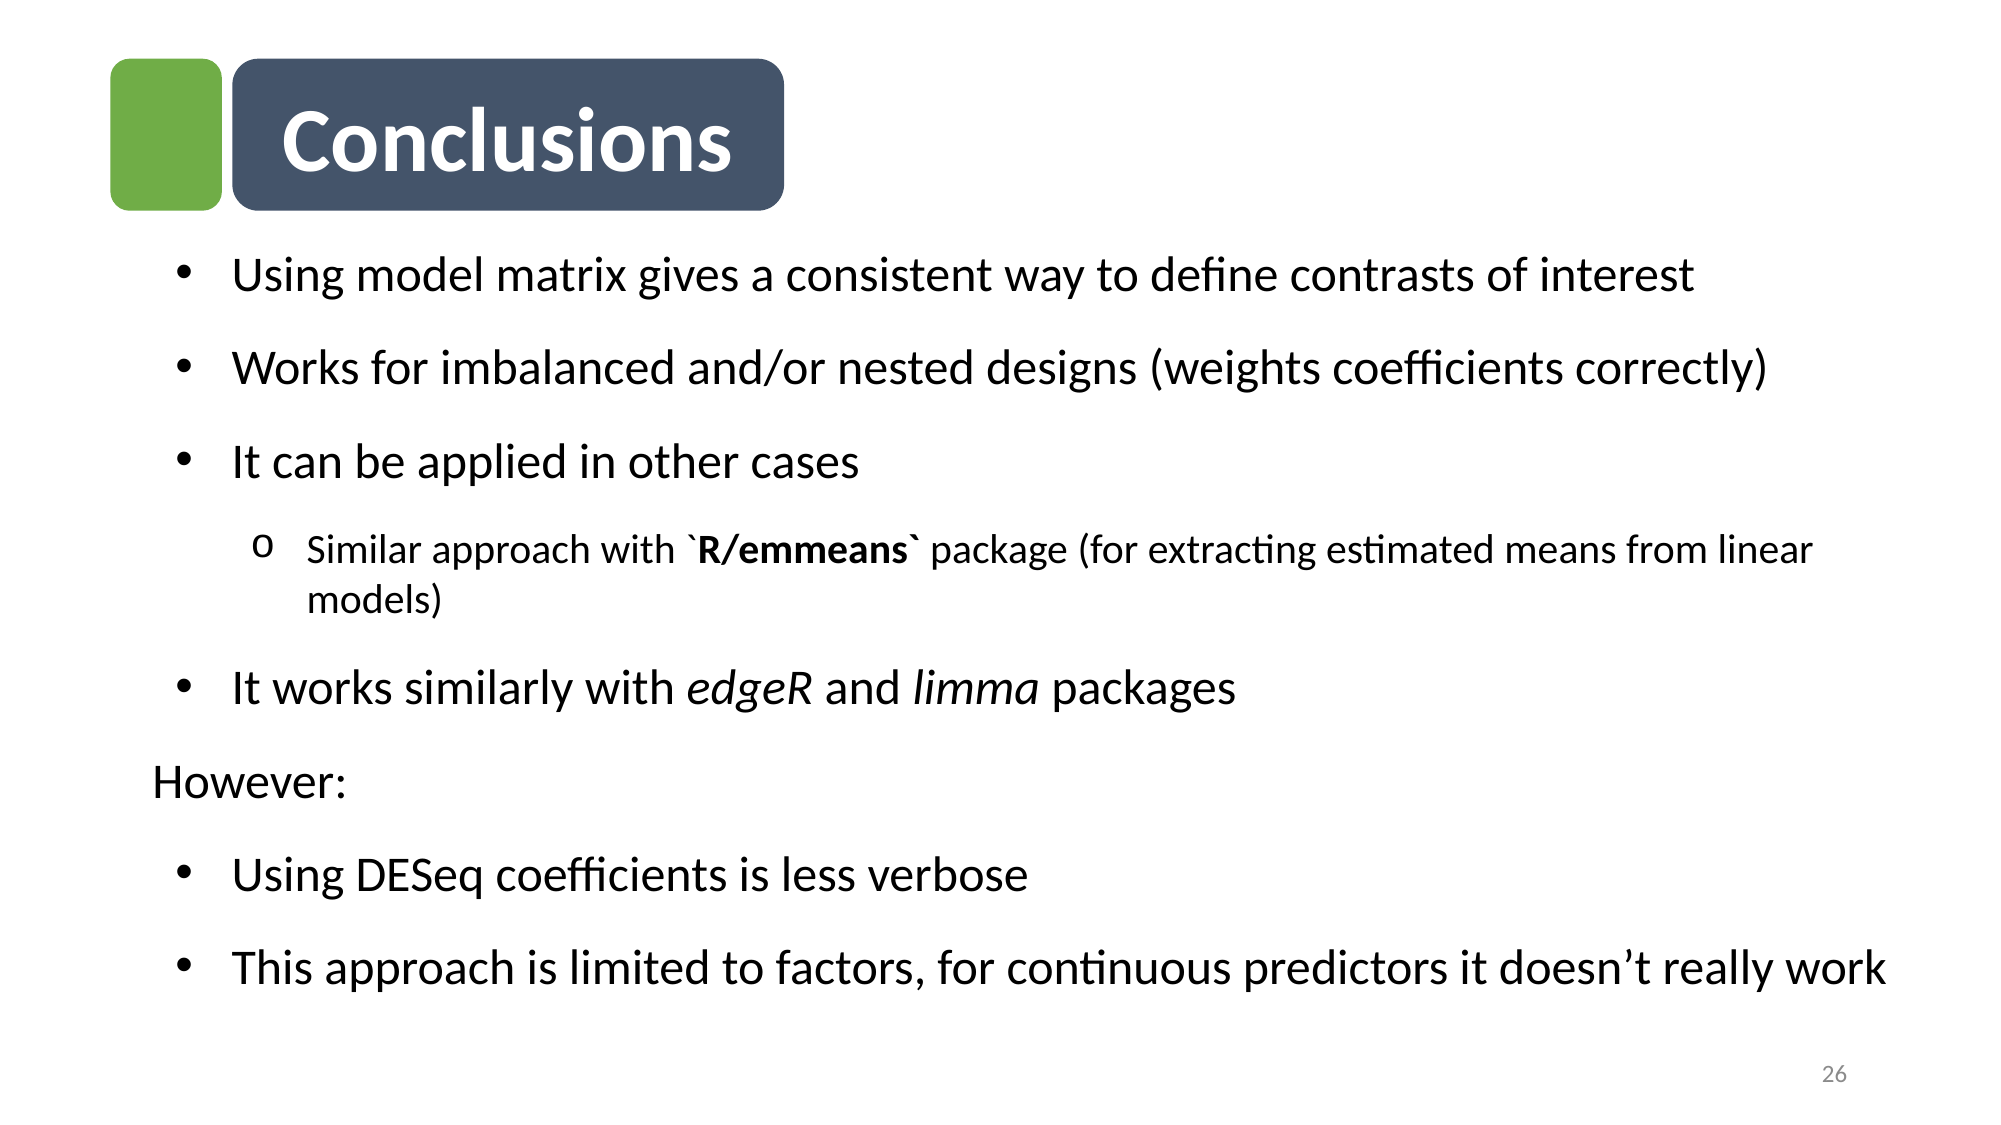

Conclusions
Using model matrix gives a consistent way to define contrasts of interest
Works for imbalanced and/or nested designs (weights coefficients correctly)
It can be applied in other cases
Similar approach with `R/emmeans` package (for extracting estimated means from linear models)
It works similarly with edgeR and limma packages
However:
Using DESeq coefficients is less verbose
This approach is limited to factors, for continuous predictors it doesn’t really work
26